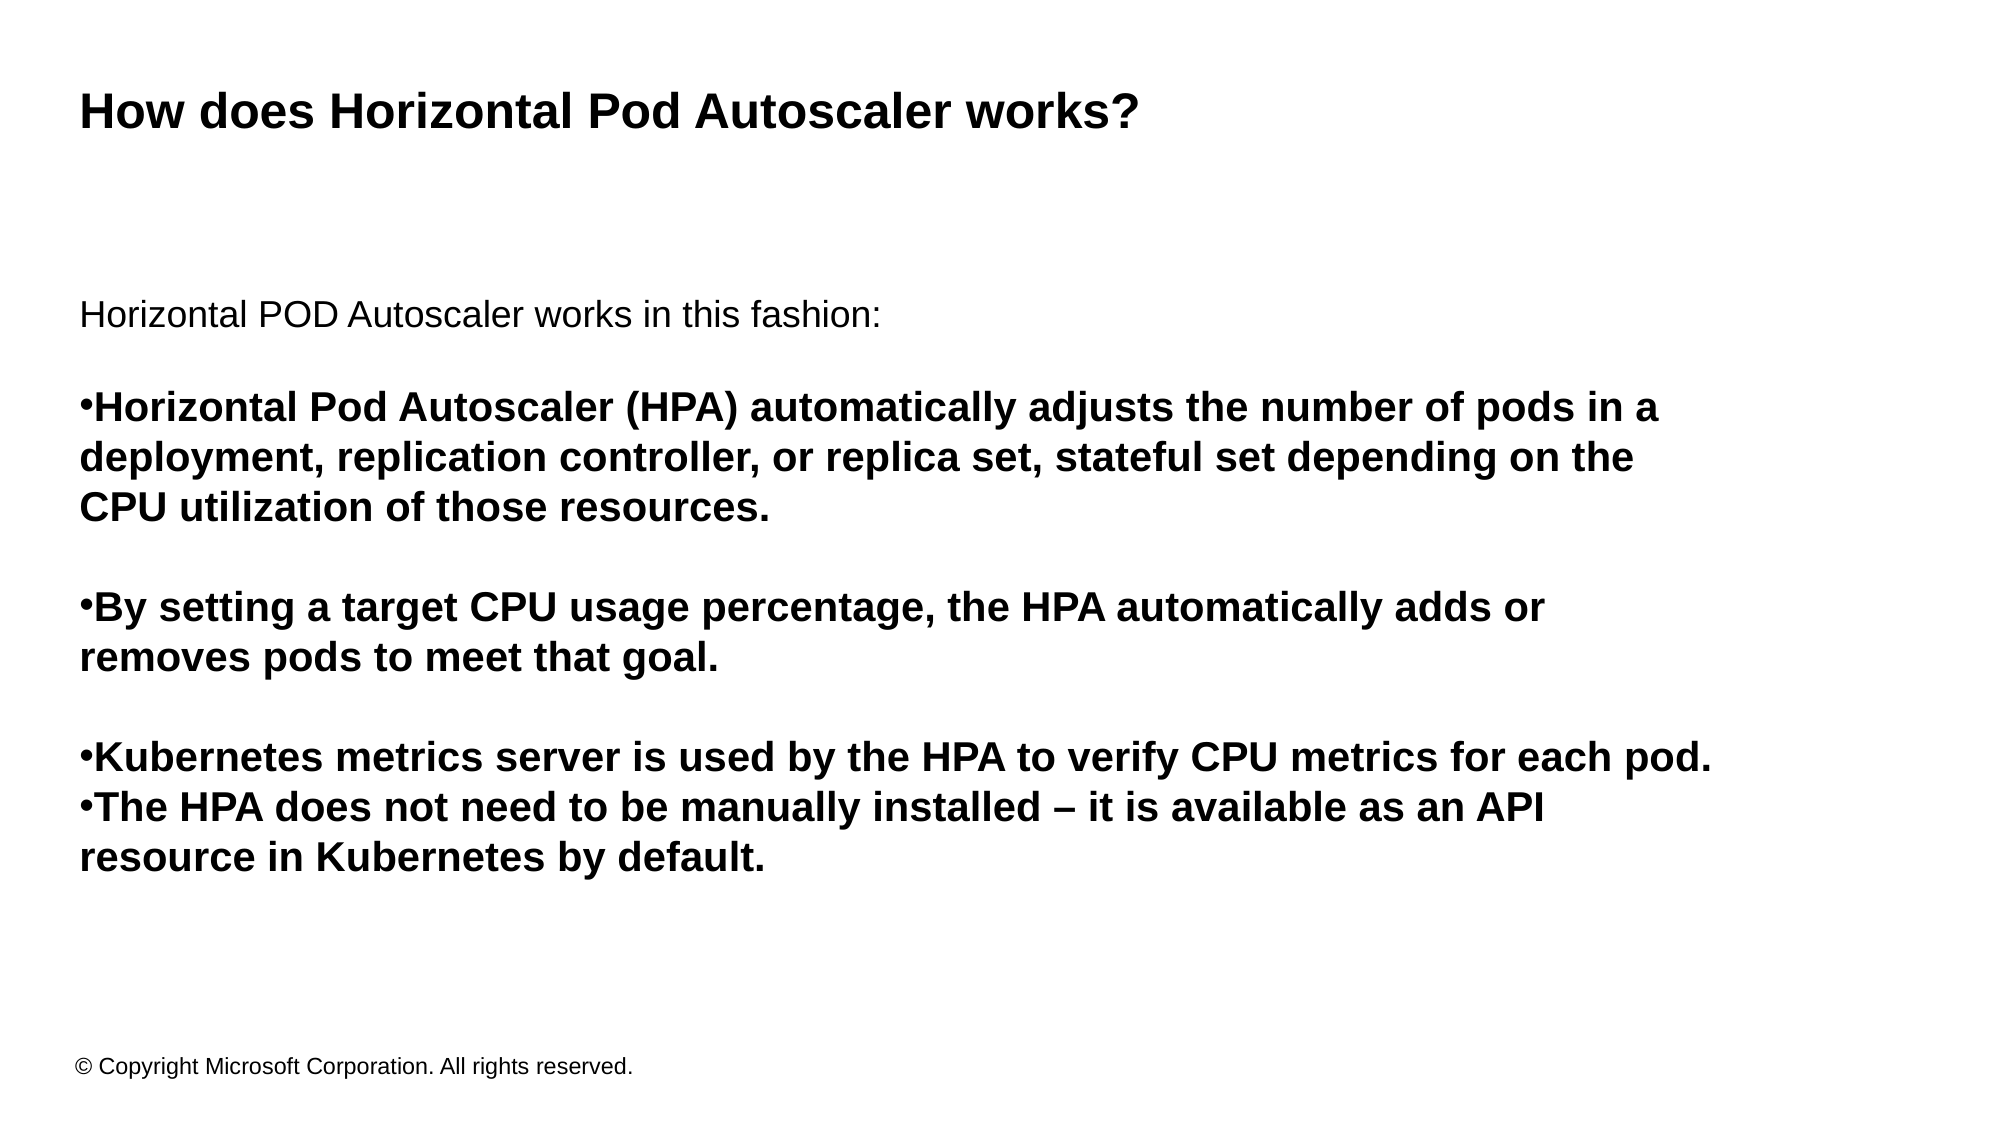

How does Horizontal Pod Autoscaler works?
Horizontal POD Autoscaler works in this fashion:

Horizontal Pod Autoscaler (HPA) automatically adjusts the number of pods in a deployment, replication controller, or replica set, stateful set depending on the CPU utilization of those resources.

By setting a target CPU usage percentage, the HPA automatically adds or removes pods to meet that goal.

Kubernetes metrics server is used by the HPA to verify CPU metrics for each pod.
The HPA does not need to be manually installed – it is available as an API resource in Kubernetes by default.